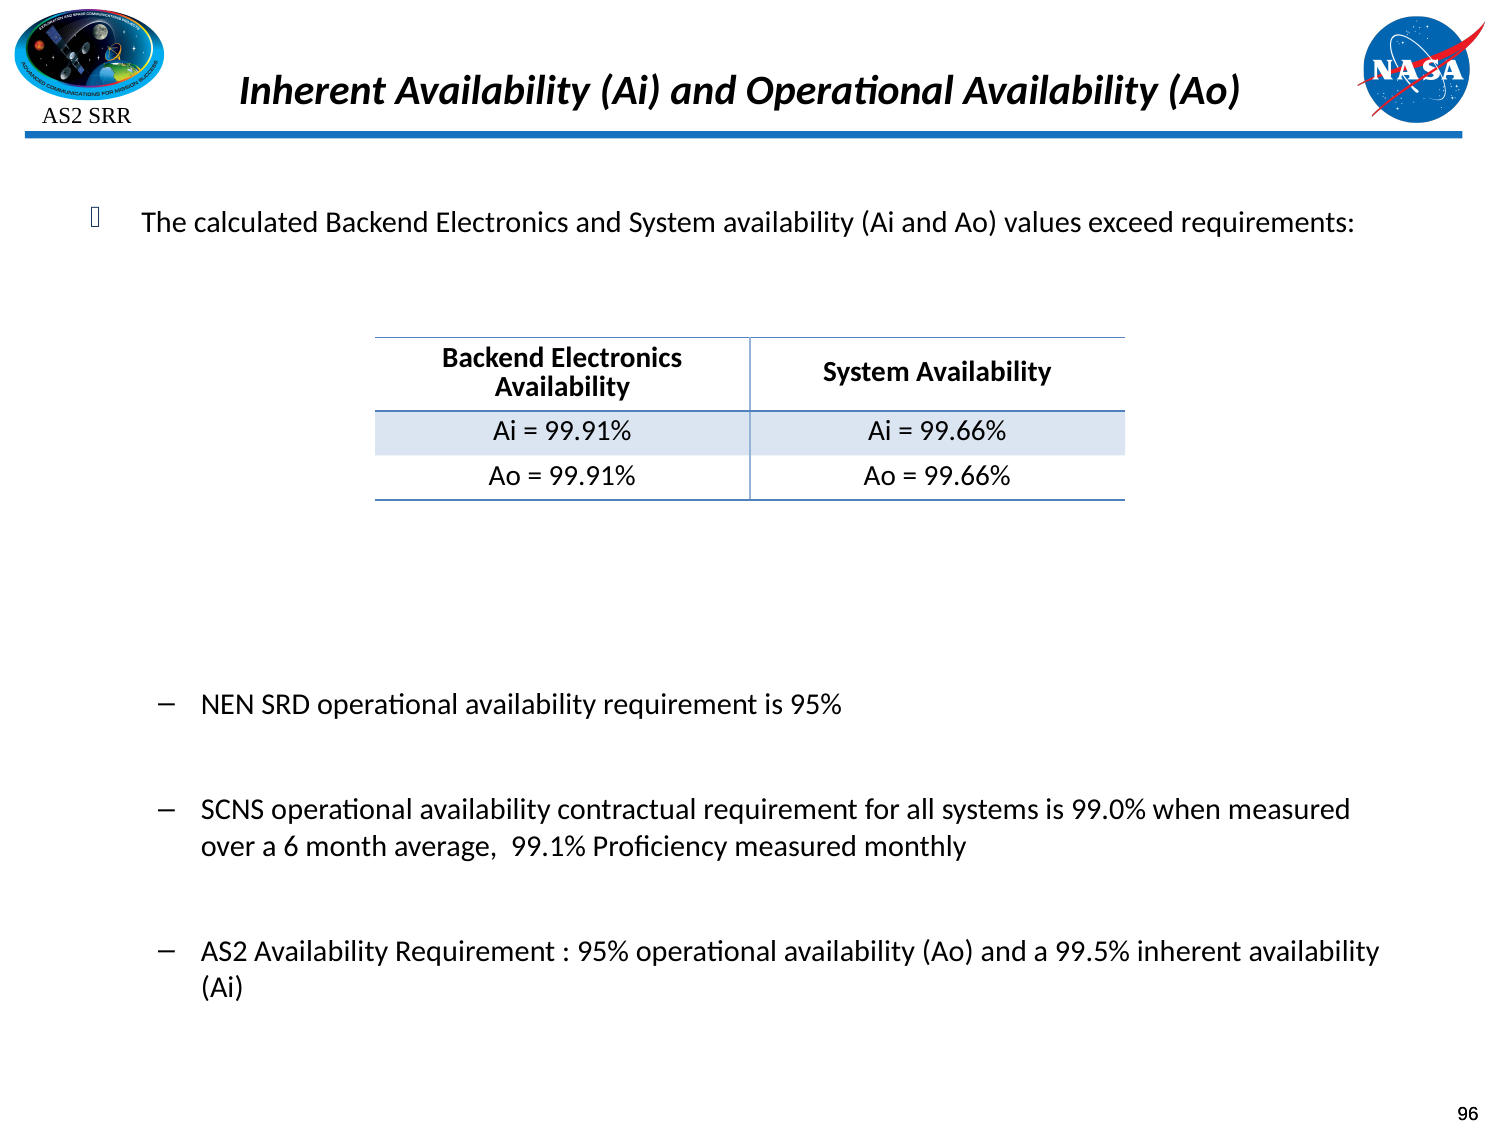

# Inherent Availability (Ai) and Operational Availability (Ao)
The calculated Backend Electronics and System availability (Ai and Ao) values exceed requirements:

NEN SRD operational availability requirement is 95%

SCNS operational availability contractual requirement for all systems is 99.0% when measured over a 6 month average,  99.1% Proficiency measured monthly

AS2 Availability Requirement : 95% operational availability (Ao) and a 99.5% inherent availability (Ai)

| Backend Electronics Availability | System Availability |
| --- | --- |
| Ai = 99.91% | Ai = 99.66% |
| Ao = 99.91% | Ao = 99.66% |